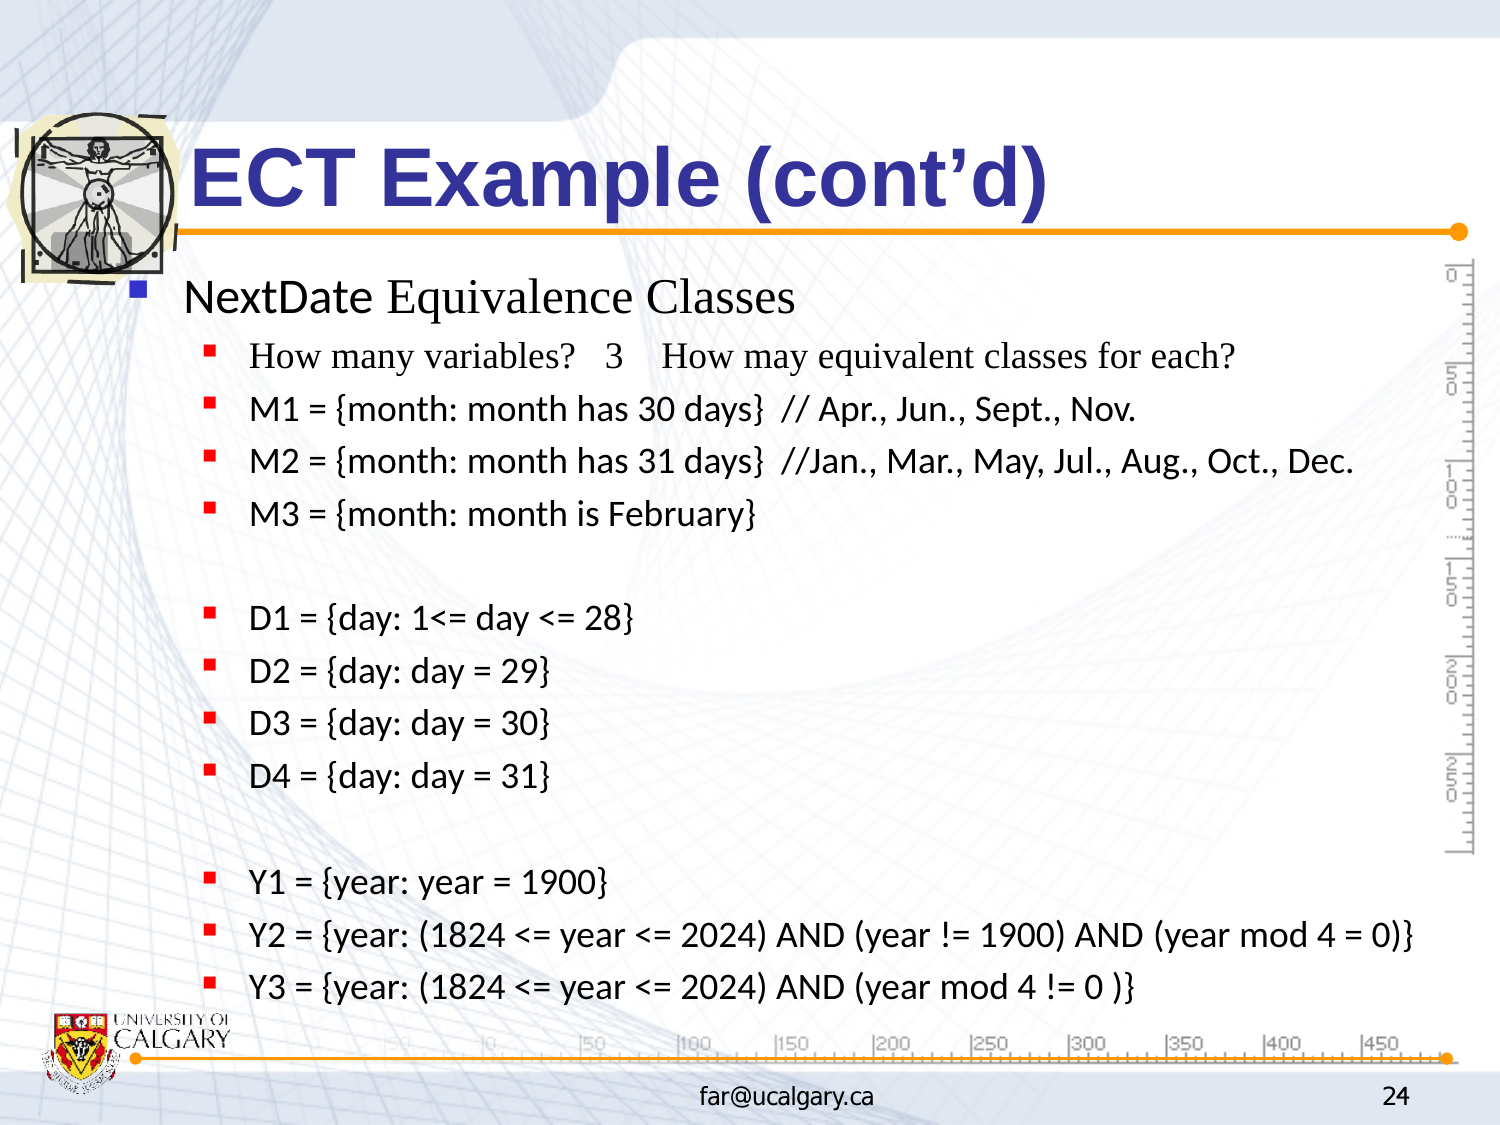

# ECT Example (cont’d)
NextDate Equivalence Classes
How many variables?   3    How may equivalent classes for each?
M1 = {month: month has 30 days}  // Apr., Jun., Sept., Nov.
M2 = {month: month has 31 days}  //Jan., Mar., May, Jul., Aug., Oct., Dec.
M3 = {month: month is February}

D1 = {day: 1<= day <= 28}
D2 = {day: day = 29}
D3 = {day: day = 30}
D4 = {day: day = 31}

Y1 = {year: year = 1900}
Y2 = {year: (1824 <= year <= 2024) AND (year != 1900) AND (year mod 4 = 0)}
Y3 = {year: (1824 <= year <= 2024) AND (year mod 4 != 0 )}
far@ucalgary.ca
24